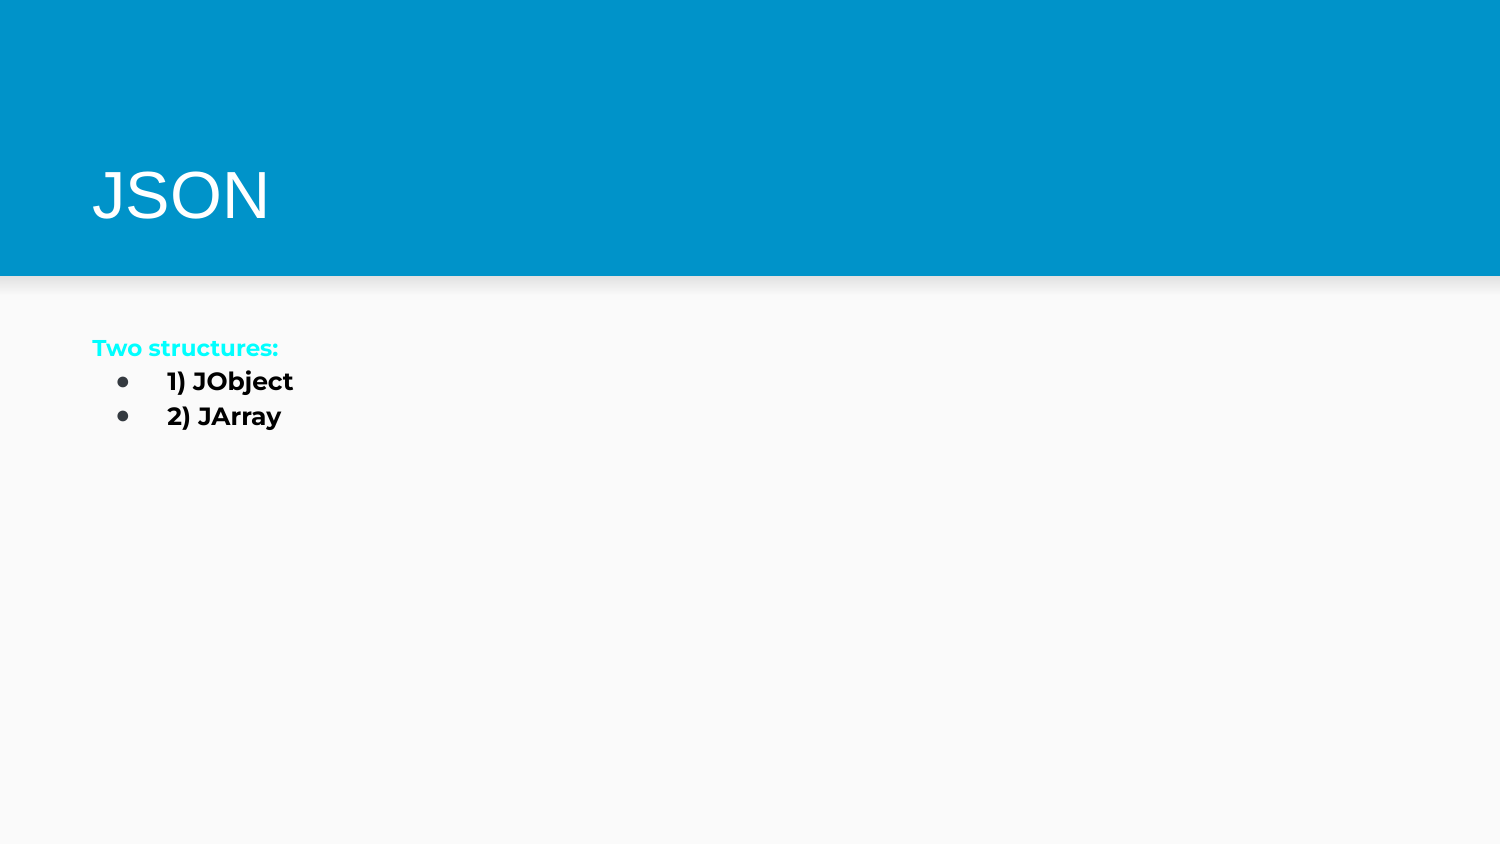

# JSON
Two structures:
1) JObject
2) JArray